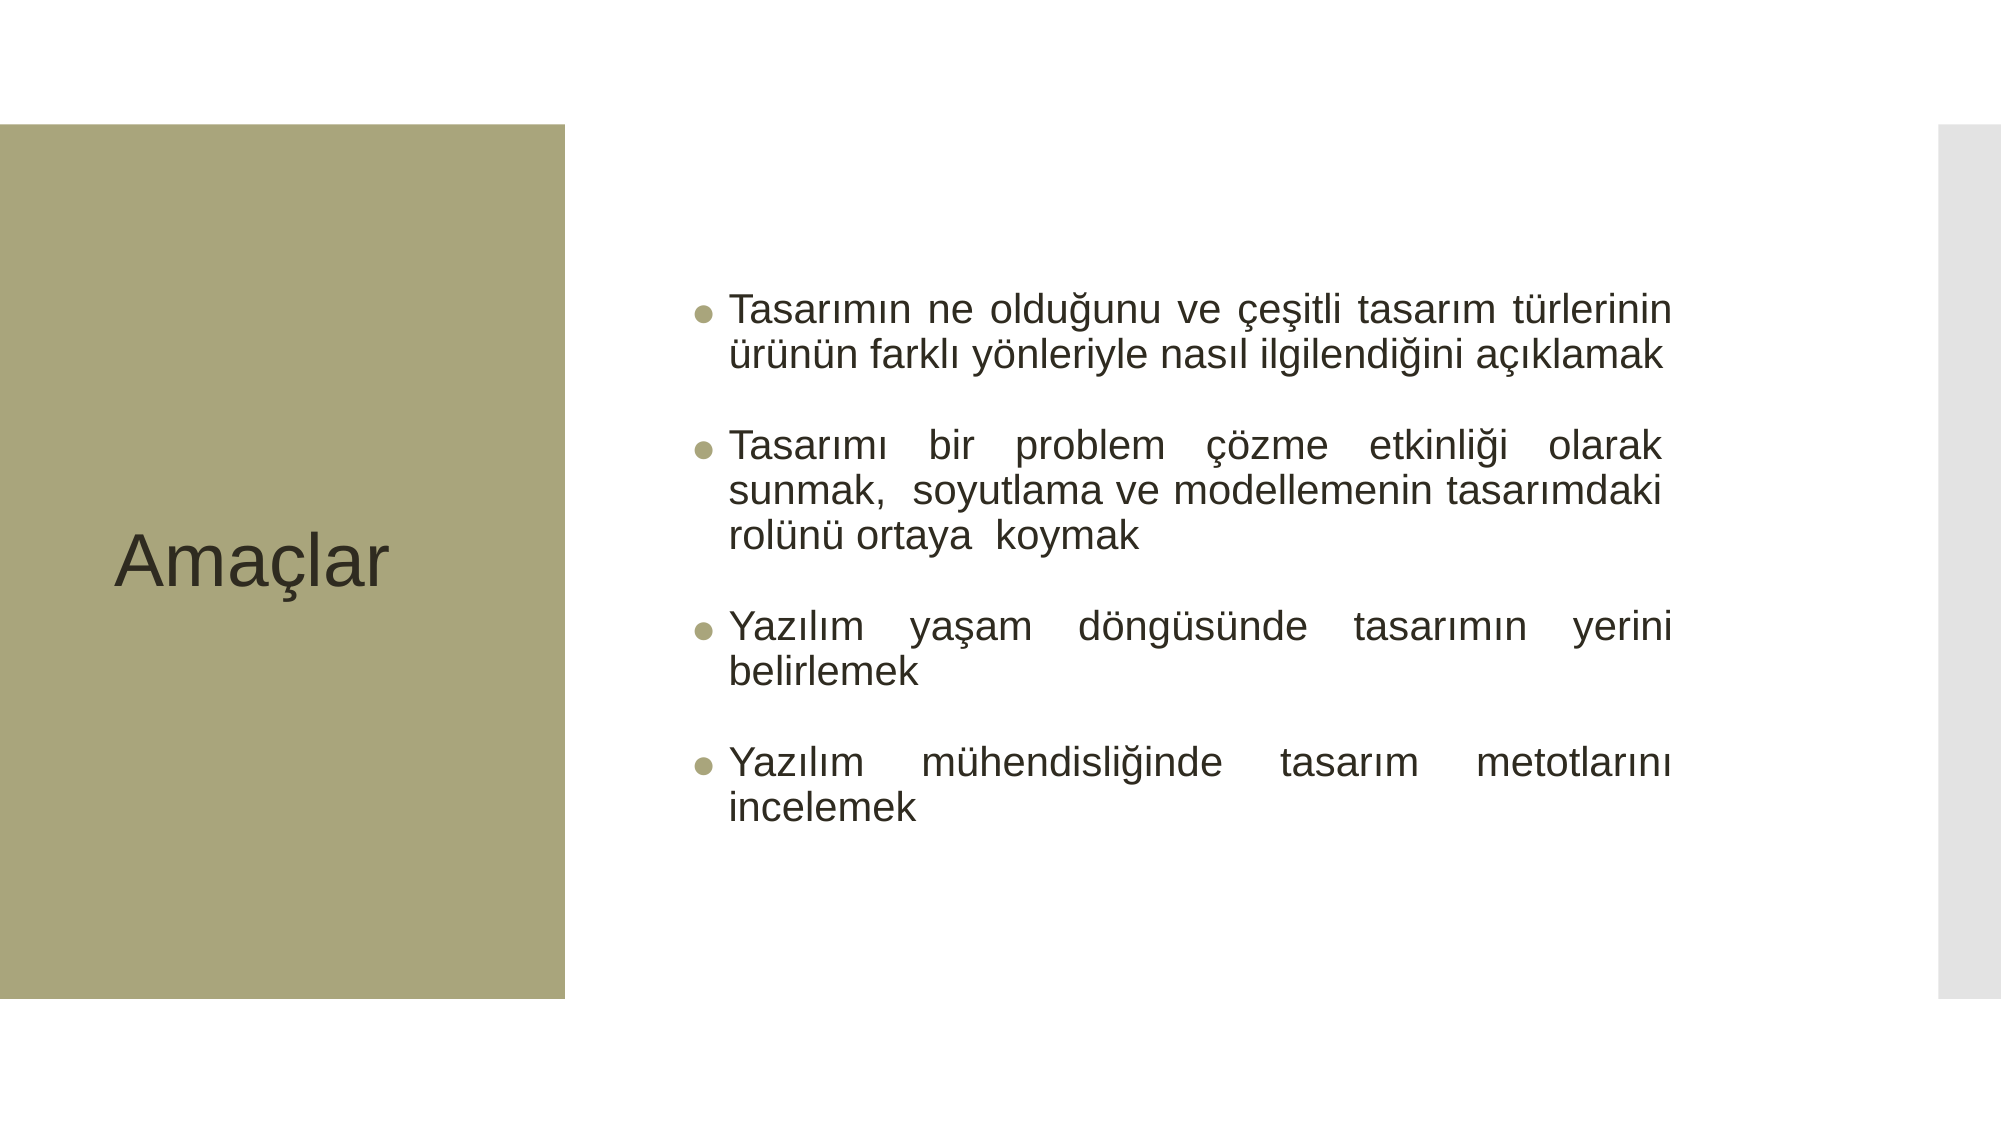

Tasarımın ne olduğunu ve çeşitli tasarım türlerinin ürünün farklı yönleriyle nasıl ilgilendiğini açıklamak

Tasarımı bir problem çözme etkinliği olarak sunmak,  soyutlama ve modellemenin tasarımdaki rolünü ortaya  koymak

Yazılım yaşam döngüsünde tasarımın yerini belirlemek

Yazılım mühendisliğinde tasarım metotlarını incelemek
# Amaçlar